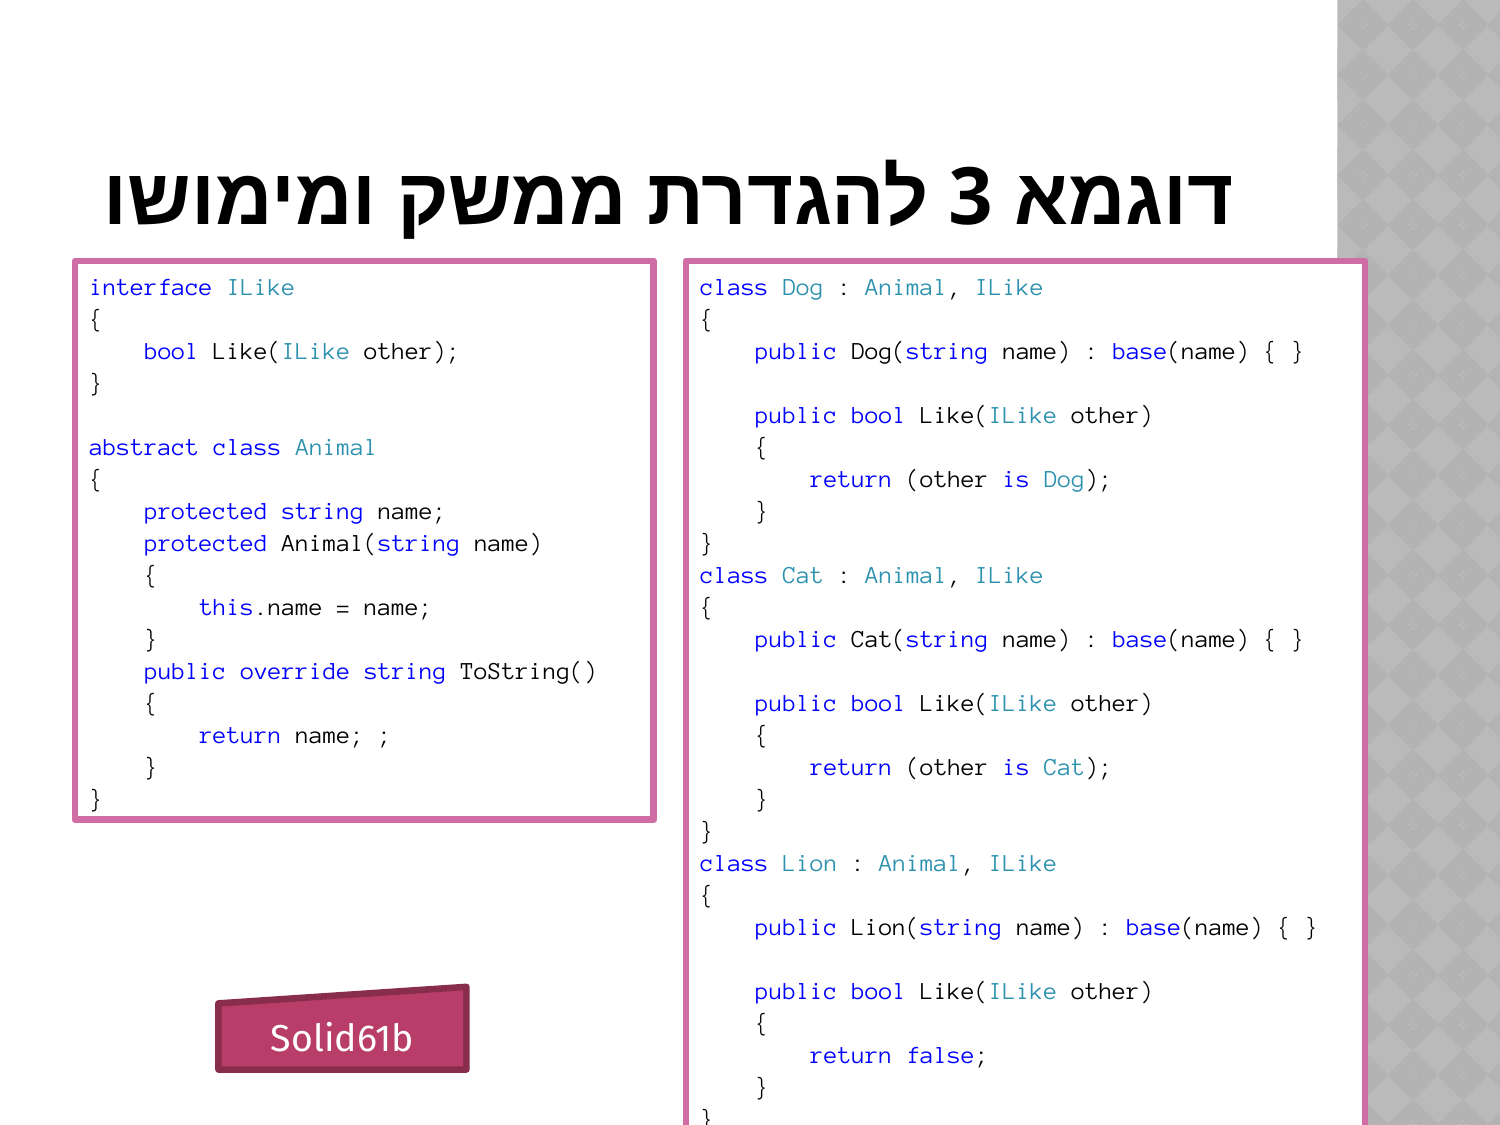

# דוגמא 3 להגדרת ממשק ומימושו

interface ILike
{
    bool Like(ILike other);
}

abstract class Animal
{
    protected string name;
    protected Animal(string name)
    {
        this.name = name;
    }
    public override string ToString()
    {
        return name; ;
    }
}
class Dog : Animal, ILike
{
    public Dog(string name) : base(name) { }

    public bool Like(ILike other)
    {
        return (other is Dog);
    }
}
class Cat : Animal, ILike
{
    public Cat(string name) : base(name) { }

    public bool Like(ILike other)
    {
        return (other is Cat);
    }
}
class Lion : Animal, ILike
{
    public Lion(string name) : base(name) { }

    public bool Like(ILike other)
    {
        return false;
    }
}

Solid61b
124